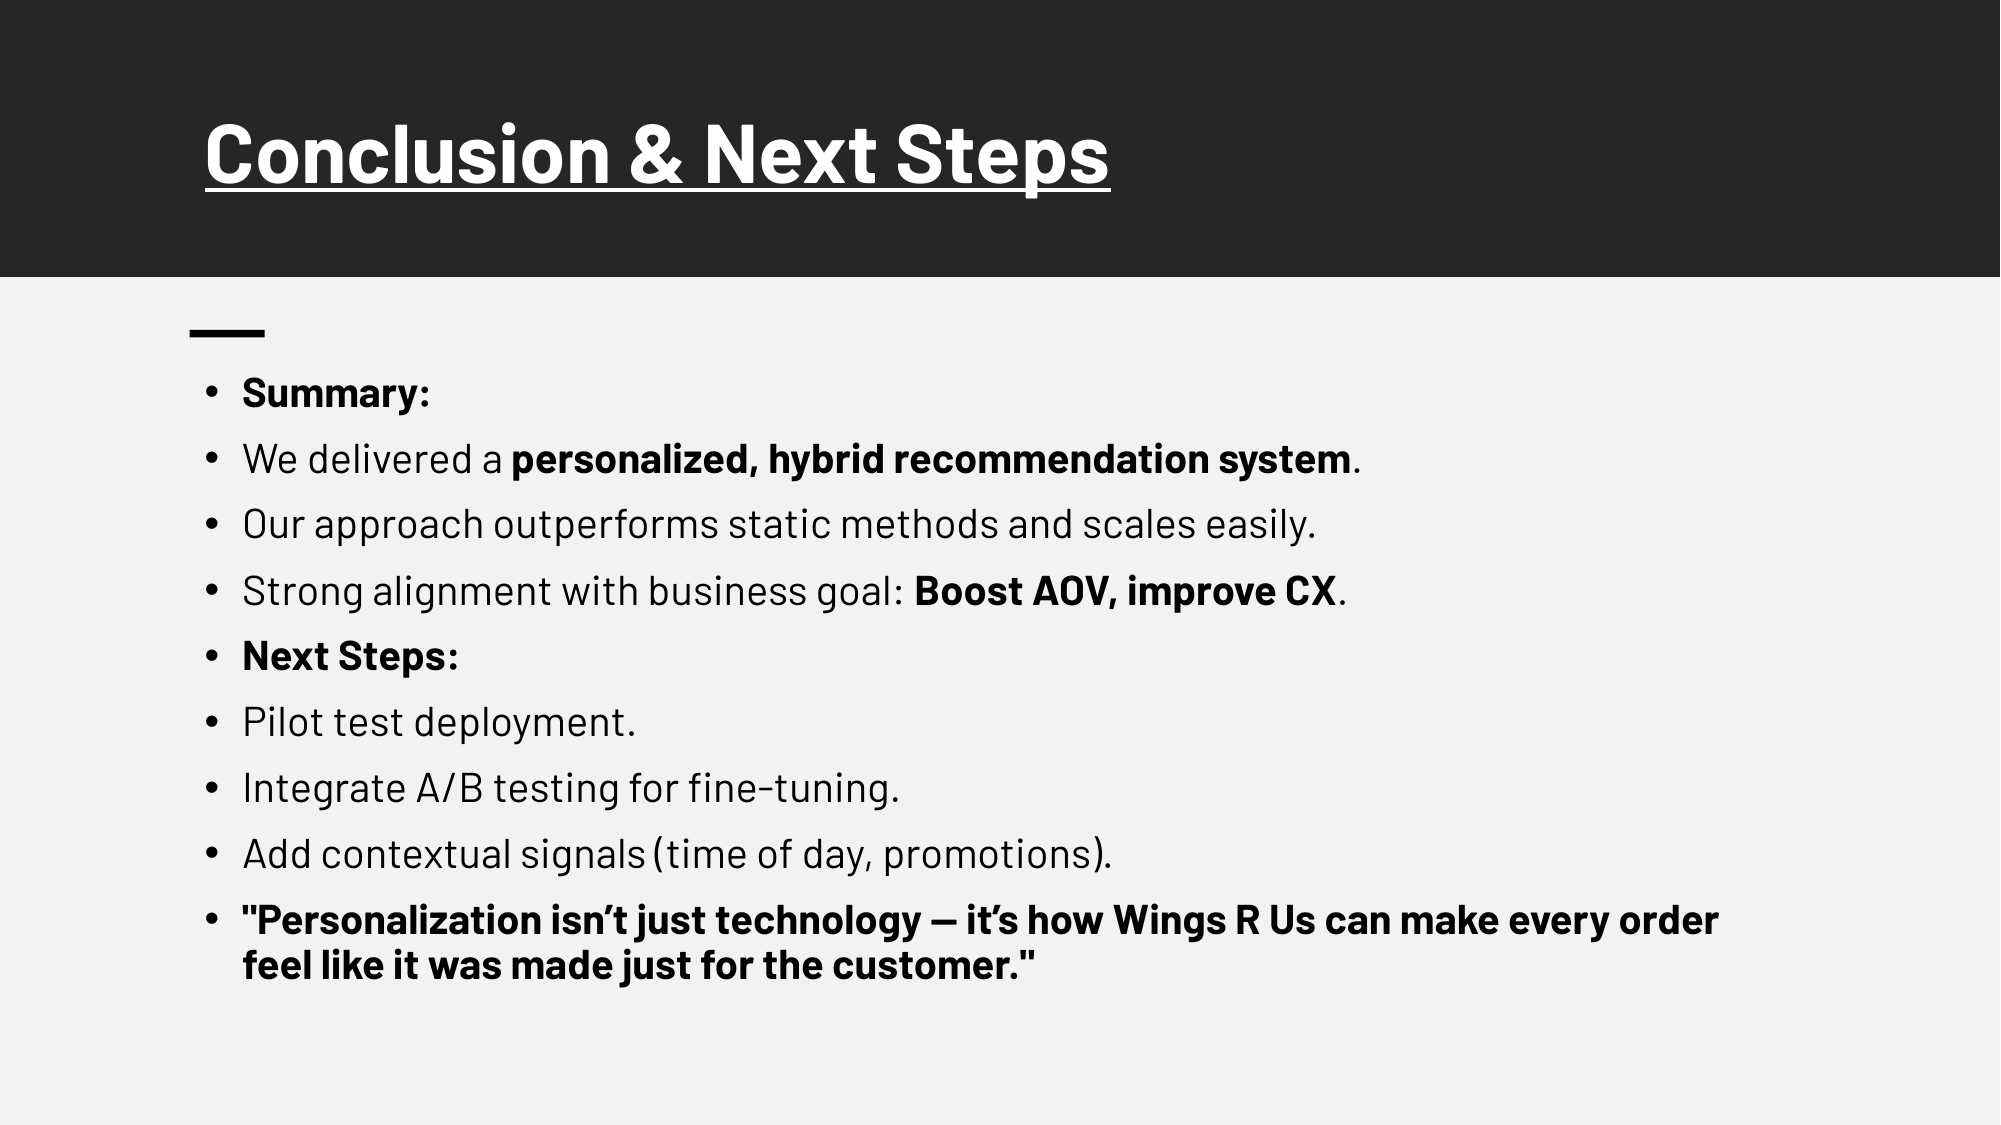

# Conclusion & Next Steps

Summary:
We delivered a personalized, hybrid recommendation system.
Our approach outperforms static methods and scales easily.
Strong alignment with business goal: Boost AOV, improve CX.
Next Steps:
Pilot test deployment.
Integrate A/B testing for fine-tuning.
Add contextual signals (time of day, promotions).
"Personalization isn’t just technology — it’s how Wings R Us can make every order feel like it was made just for the customer."